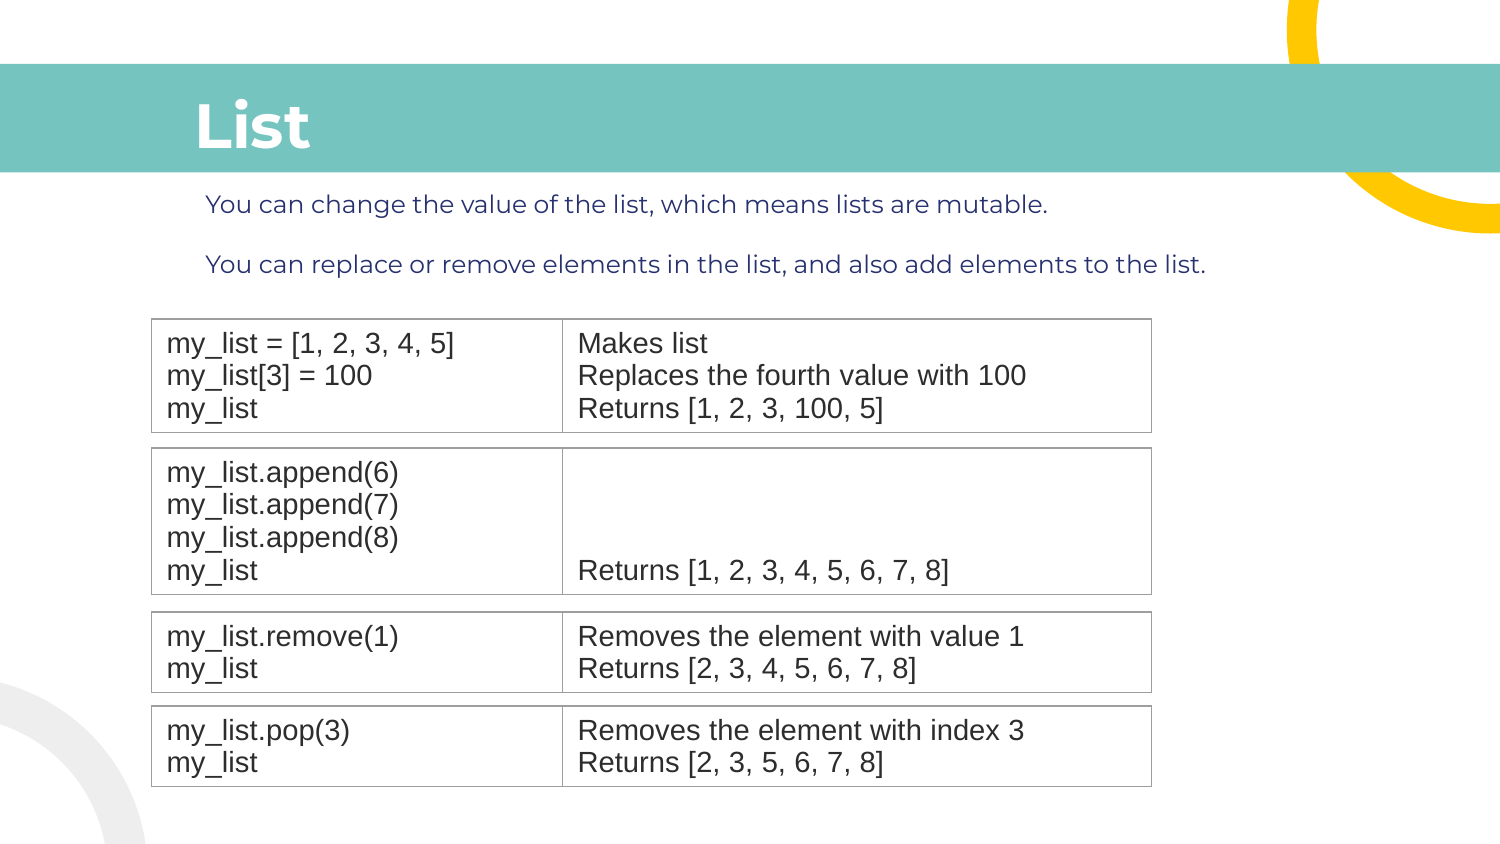

# List
You can change the value of the list, which means lists are mutable.

You can replace or remove elements in the list, and also add elements to the list.
| my\_list = [1, 2, 3, 4, 5] my\_list[3] = 100 my\_list | Makes list Replaces the fourth value with 100 Returns [1, 2, 3, 100, 5] |
| --- | --- |
| my\_list.append(6) my\_list.append(7) my\_list.append(8) my\_list | Returns [1, 2, 3, 4, 5, 6, 7, 8] |
| --- | --- |
| my\_list.remove(1) my\_list | Removes the element with value 1 Returns [2, 3, 4, 5, 6, 7, 8] |
| --- | --- |
| my\_list.pop(3) my\_list | Removes the element with index 3 Returns [2, 3, 5, 6, 7, 8] |
| --- | --- |